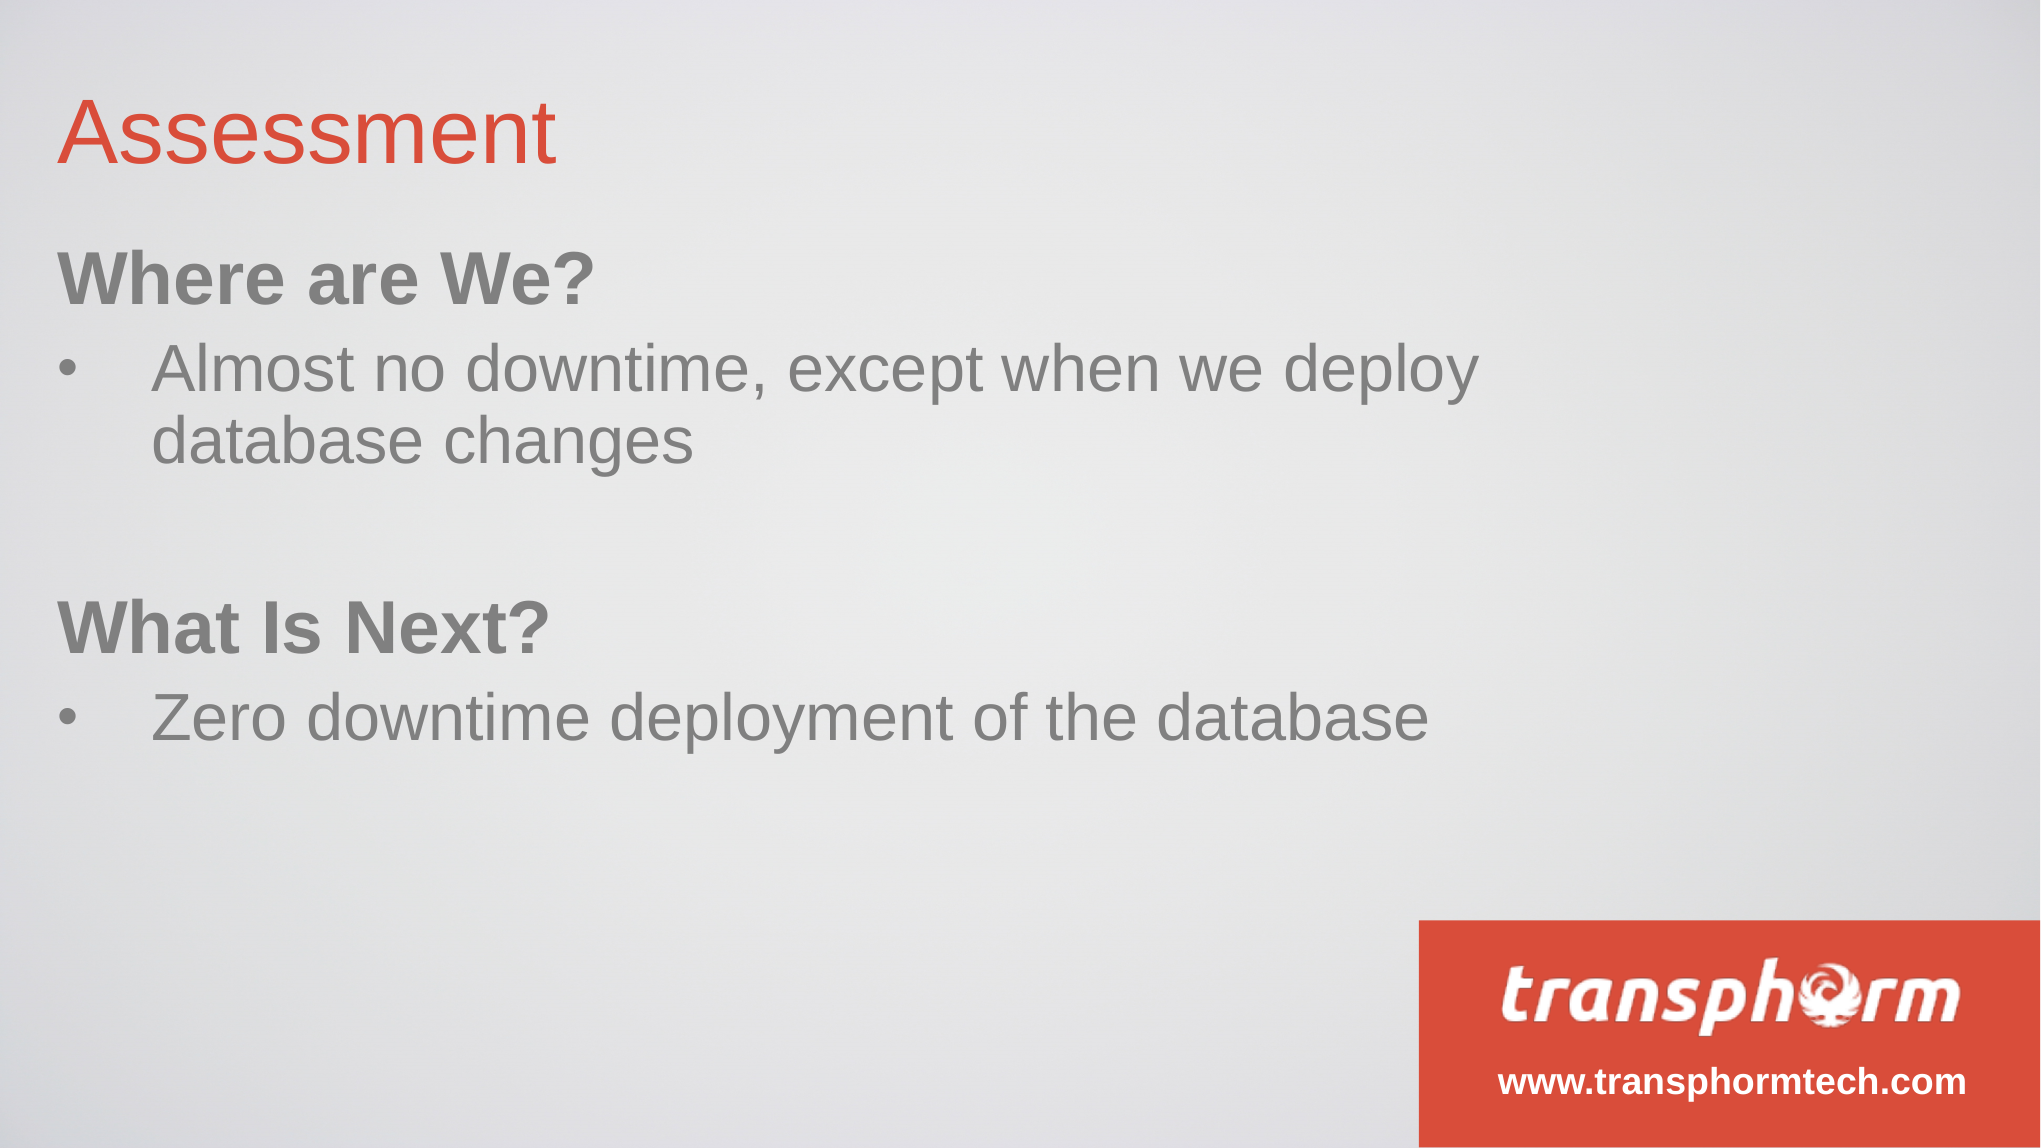

Assessment
Where are We?
Almost no downtime, except when we deploy database changes

What Is Next?
Zero downtime deployment of the database